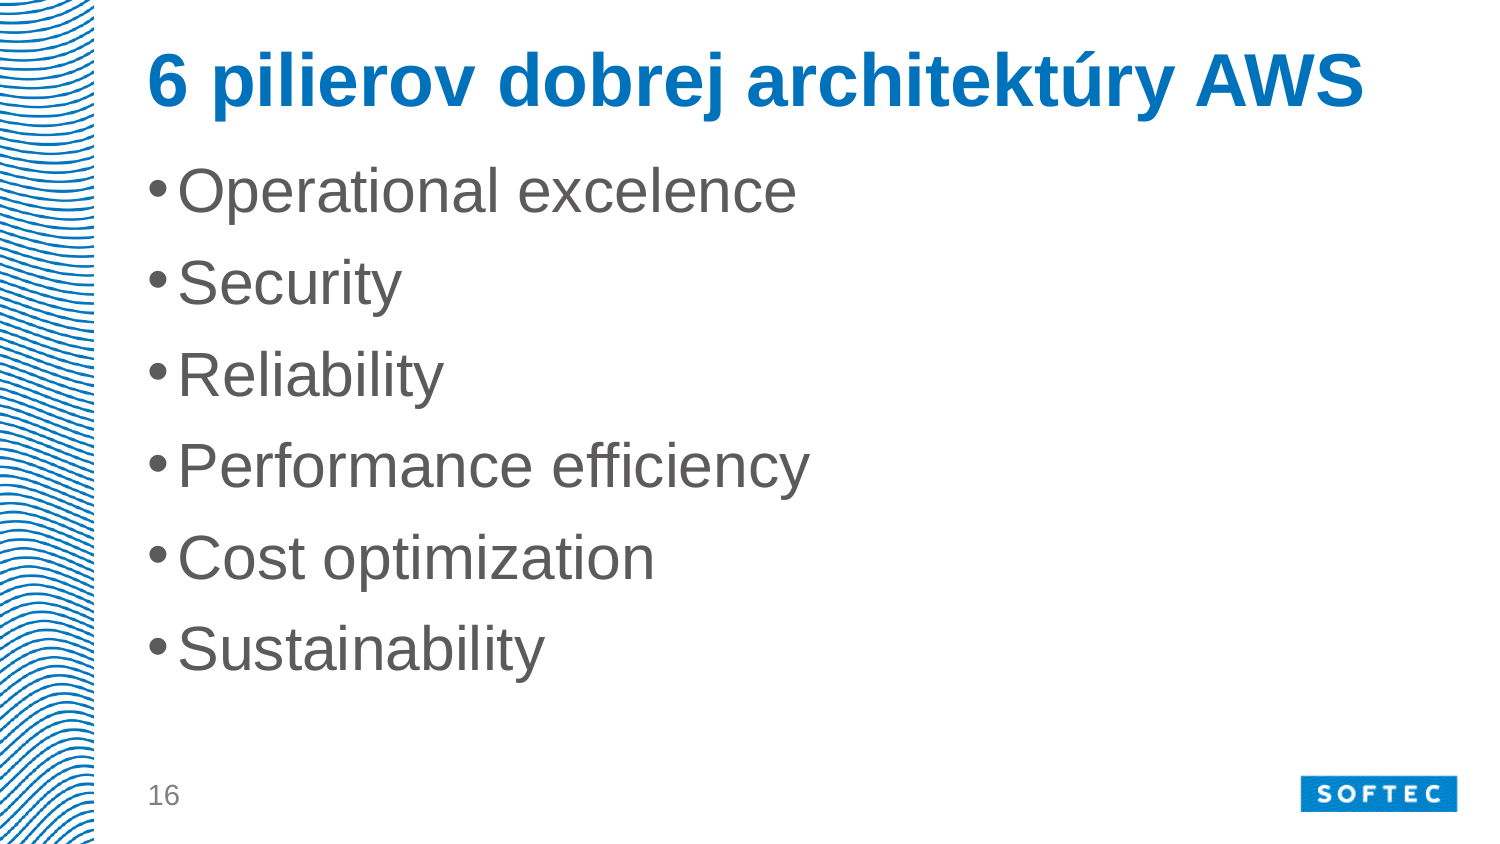

# 6 pilierov dobrej architektúry AWS
Operational excelence
Security
Reliability
Performance efficiency
Cost optimization
Sustainability